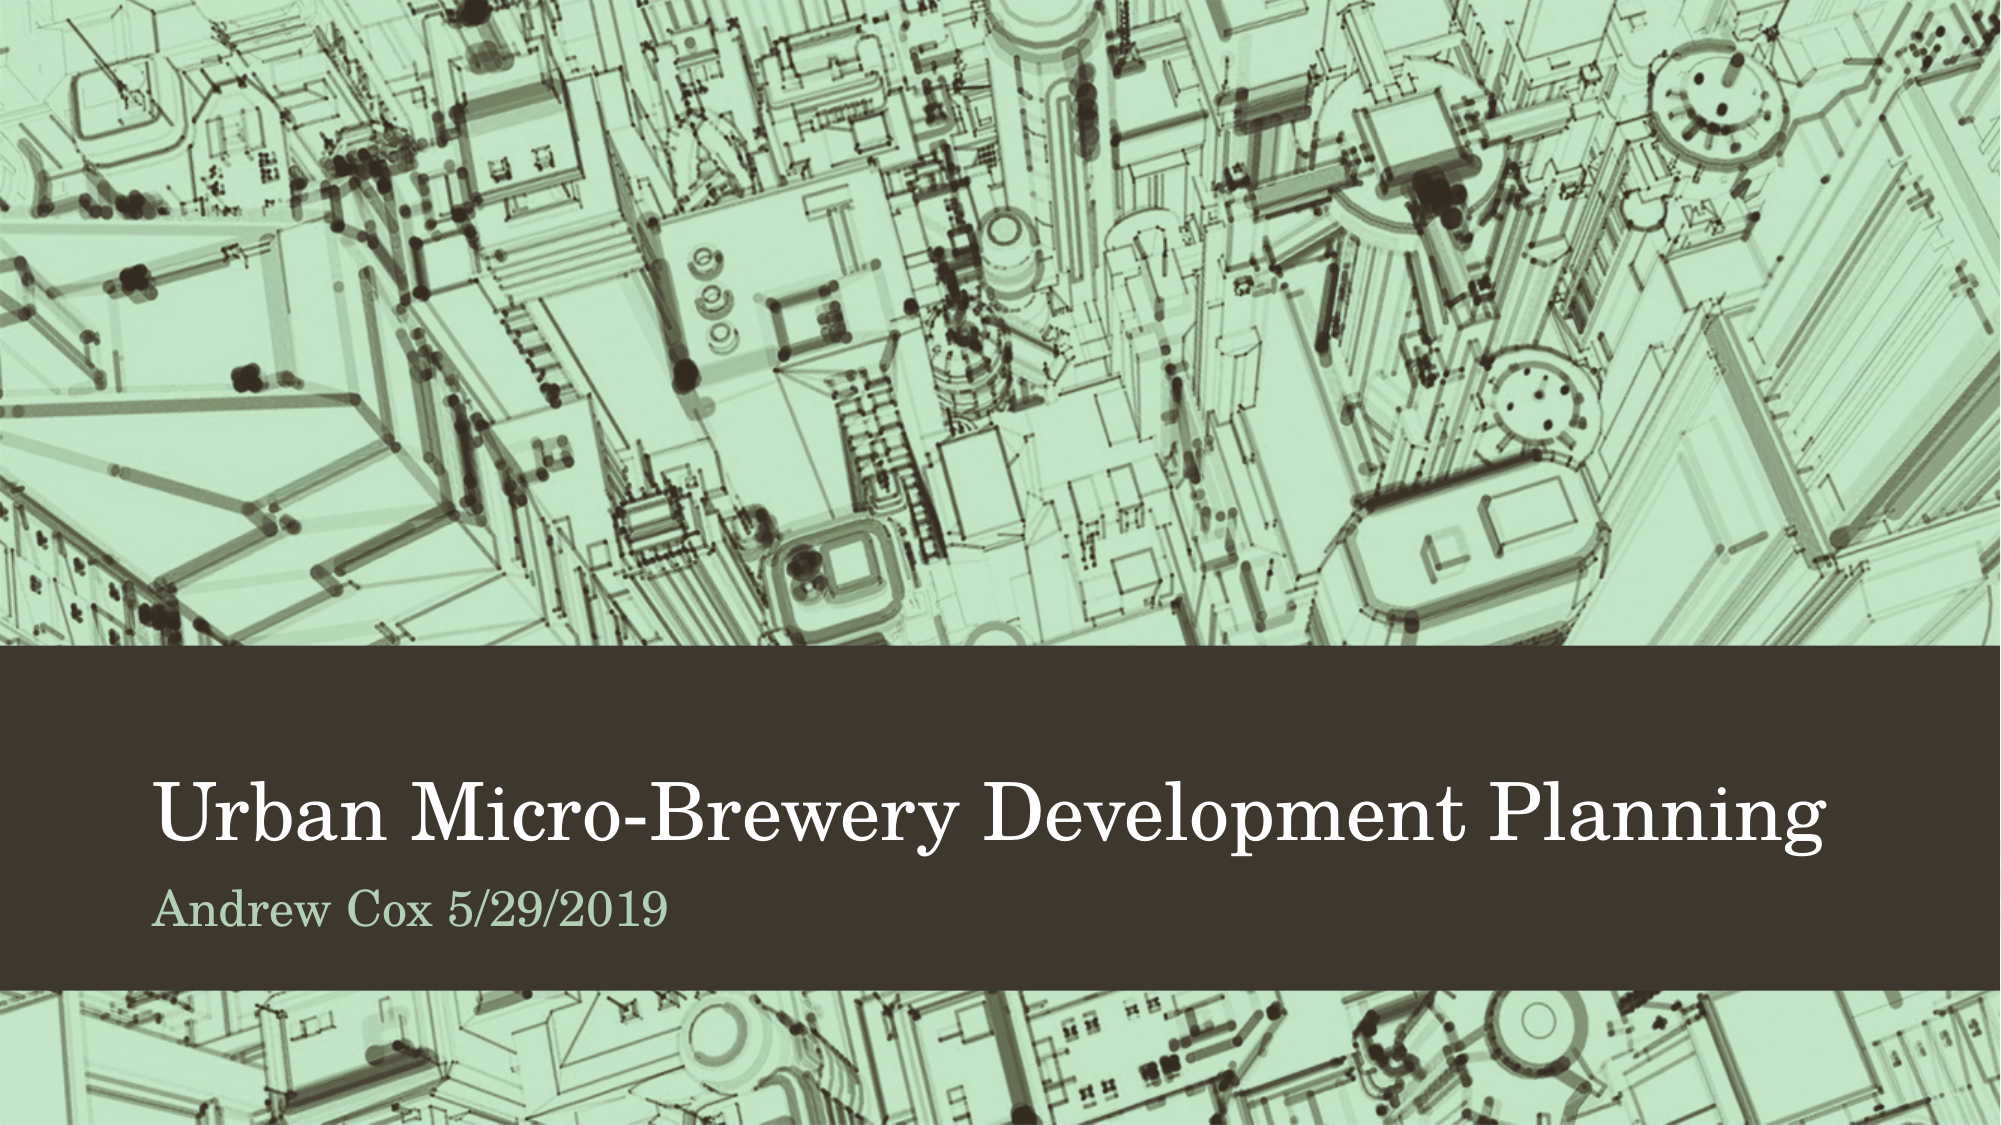

# Urban Micro-Brewery Development Planning
Andrew Cox 5/29/2019